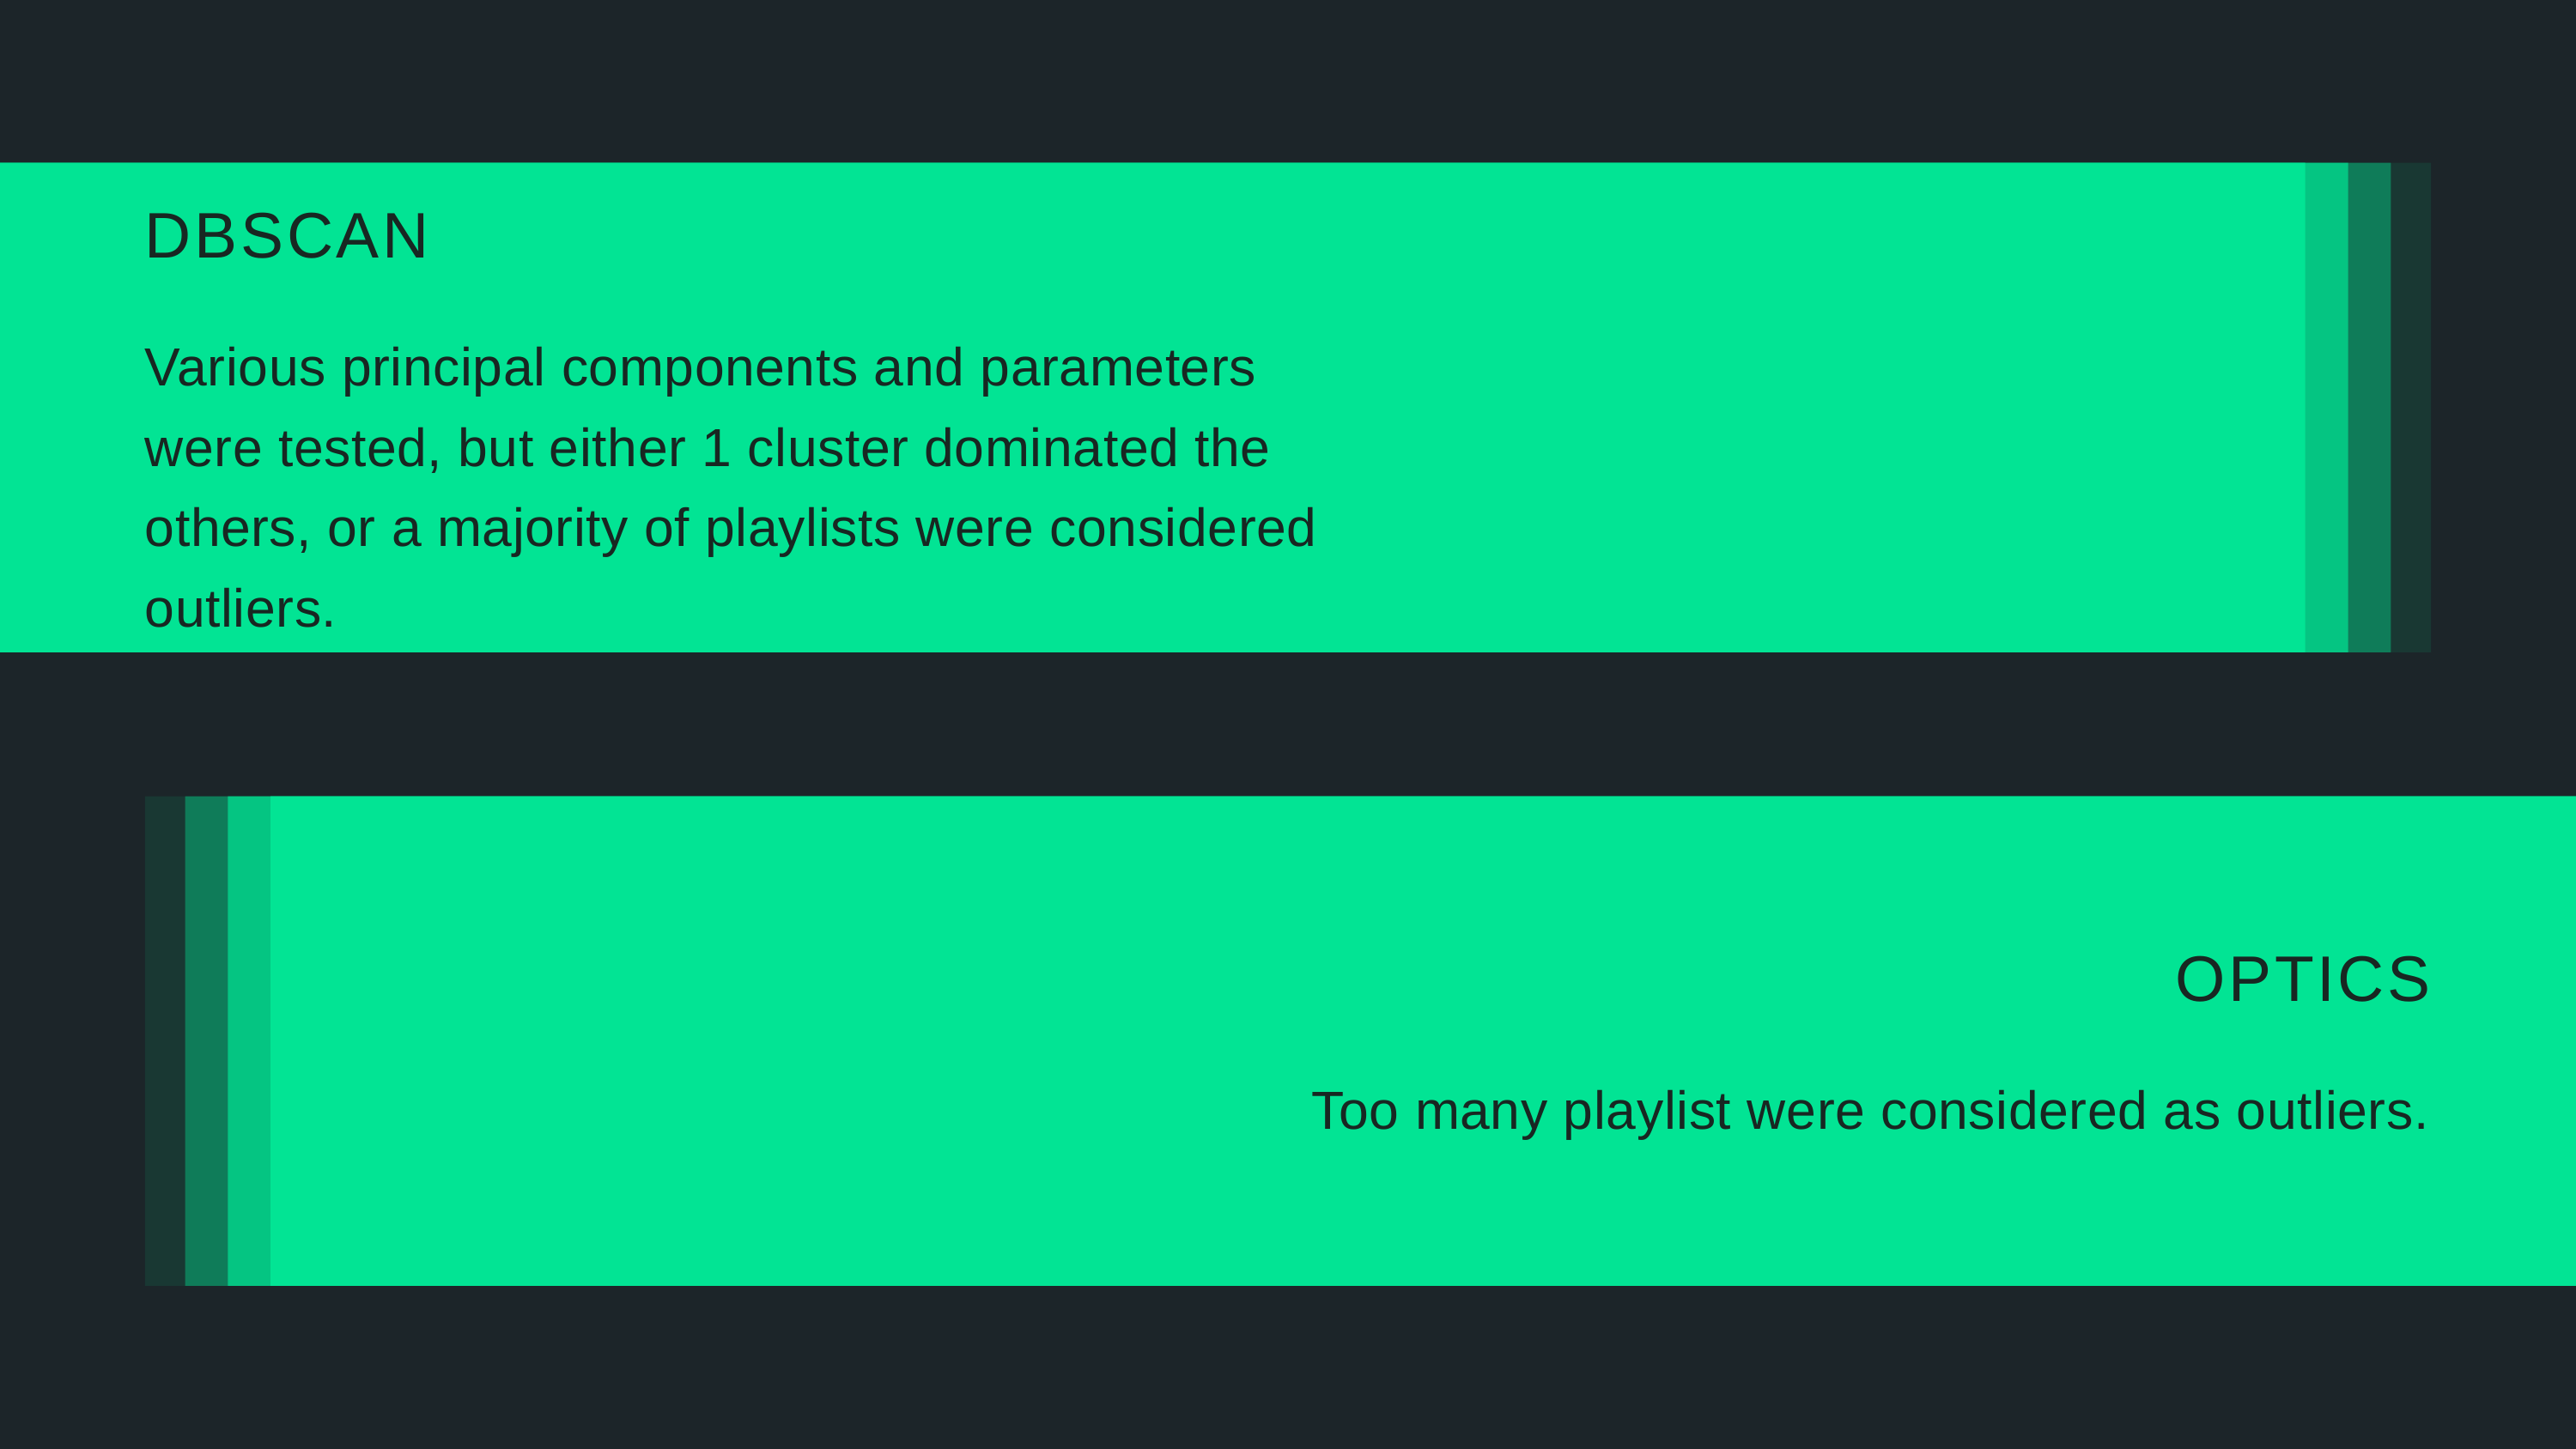

DBSCAN
Various principal components and parameters were tested, but either 1 cluster dominated the others, or a majority of playlists were considered outliers.

OPTICS
Too many playlist were considered as outliers.